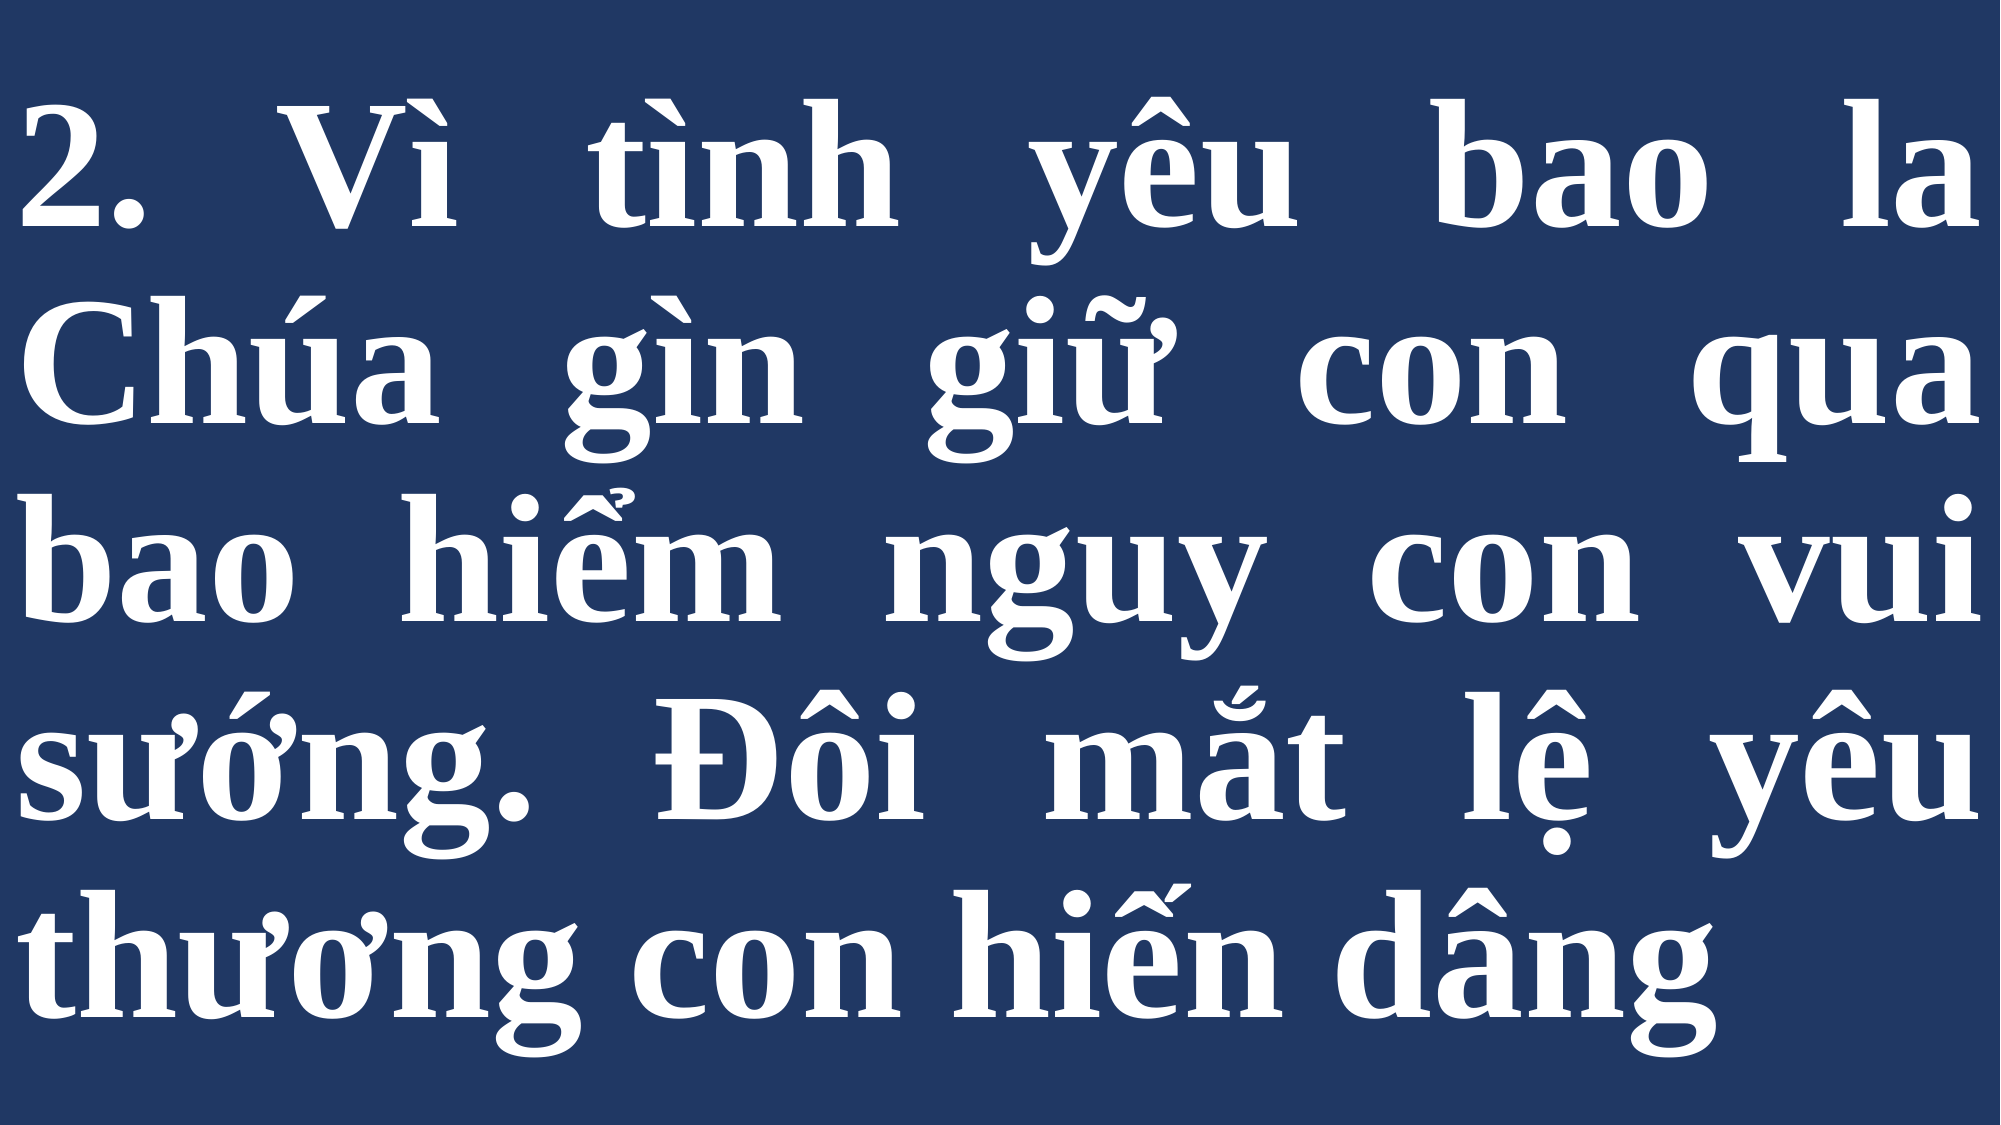

# 2. Vì tình yêu bao la Chúa gìn giữ con qua bao hiểm nguy con vui sướng. Đôi mắt lệ yêu thương con hiến dâng